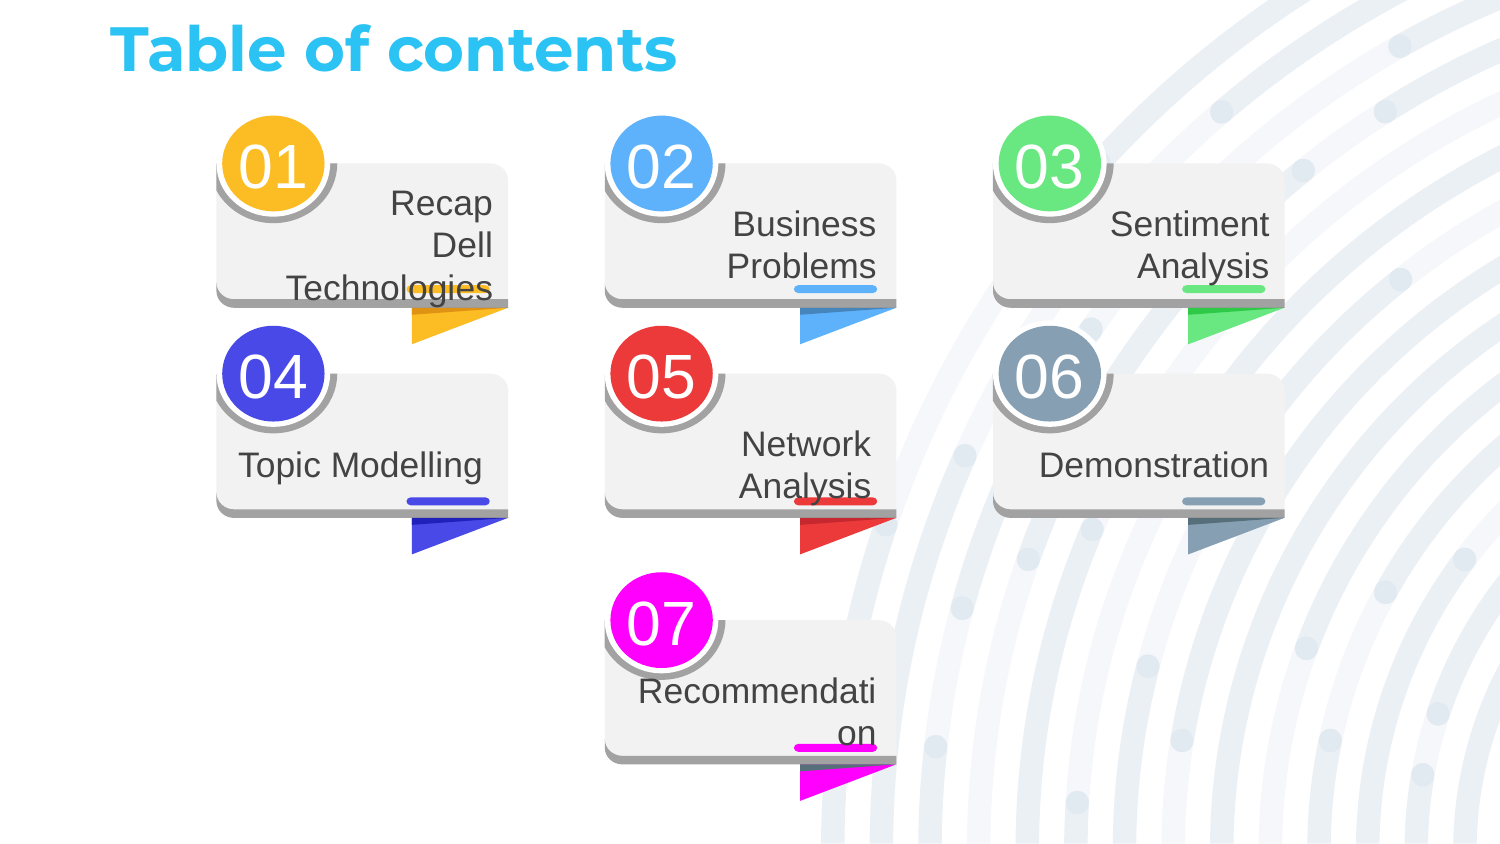

# Table of contents

01

Recap
Dell Technologies

02

03

Sentiment Analysis
Business Problems

04

05

06

Topic Modelling
Network Analysis
Demonstration

07

Recommendation